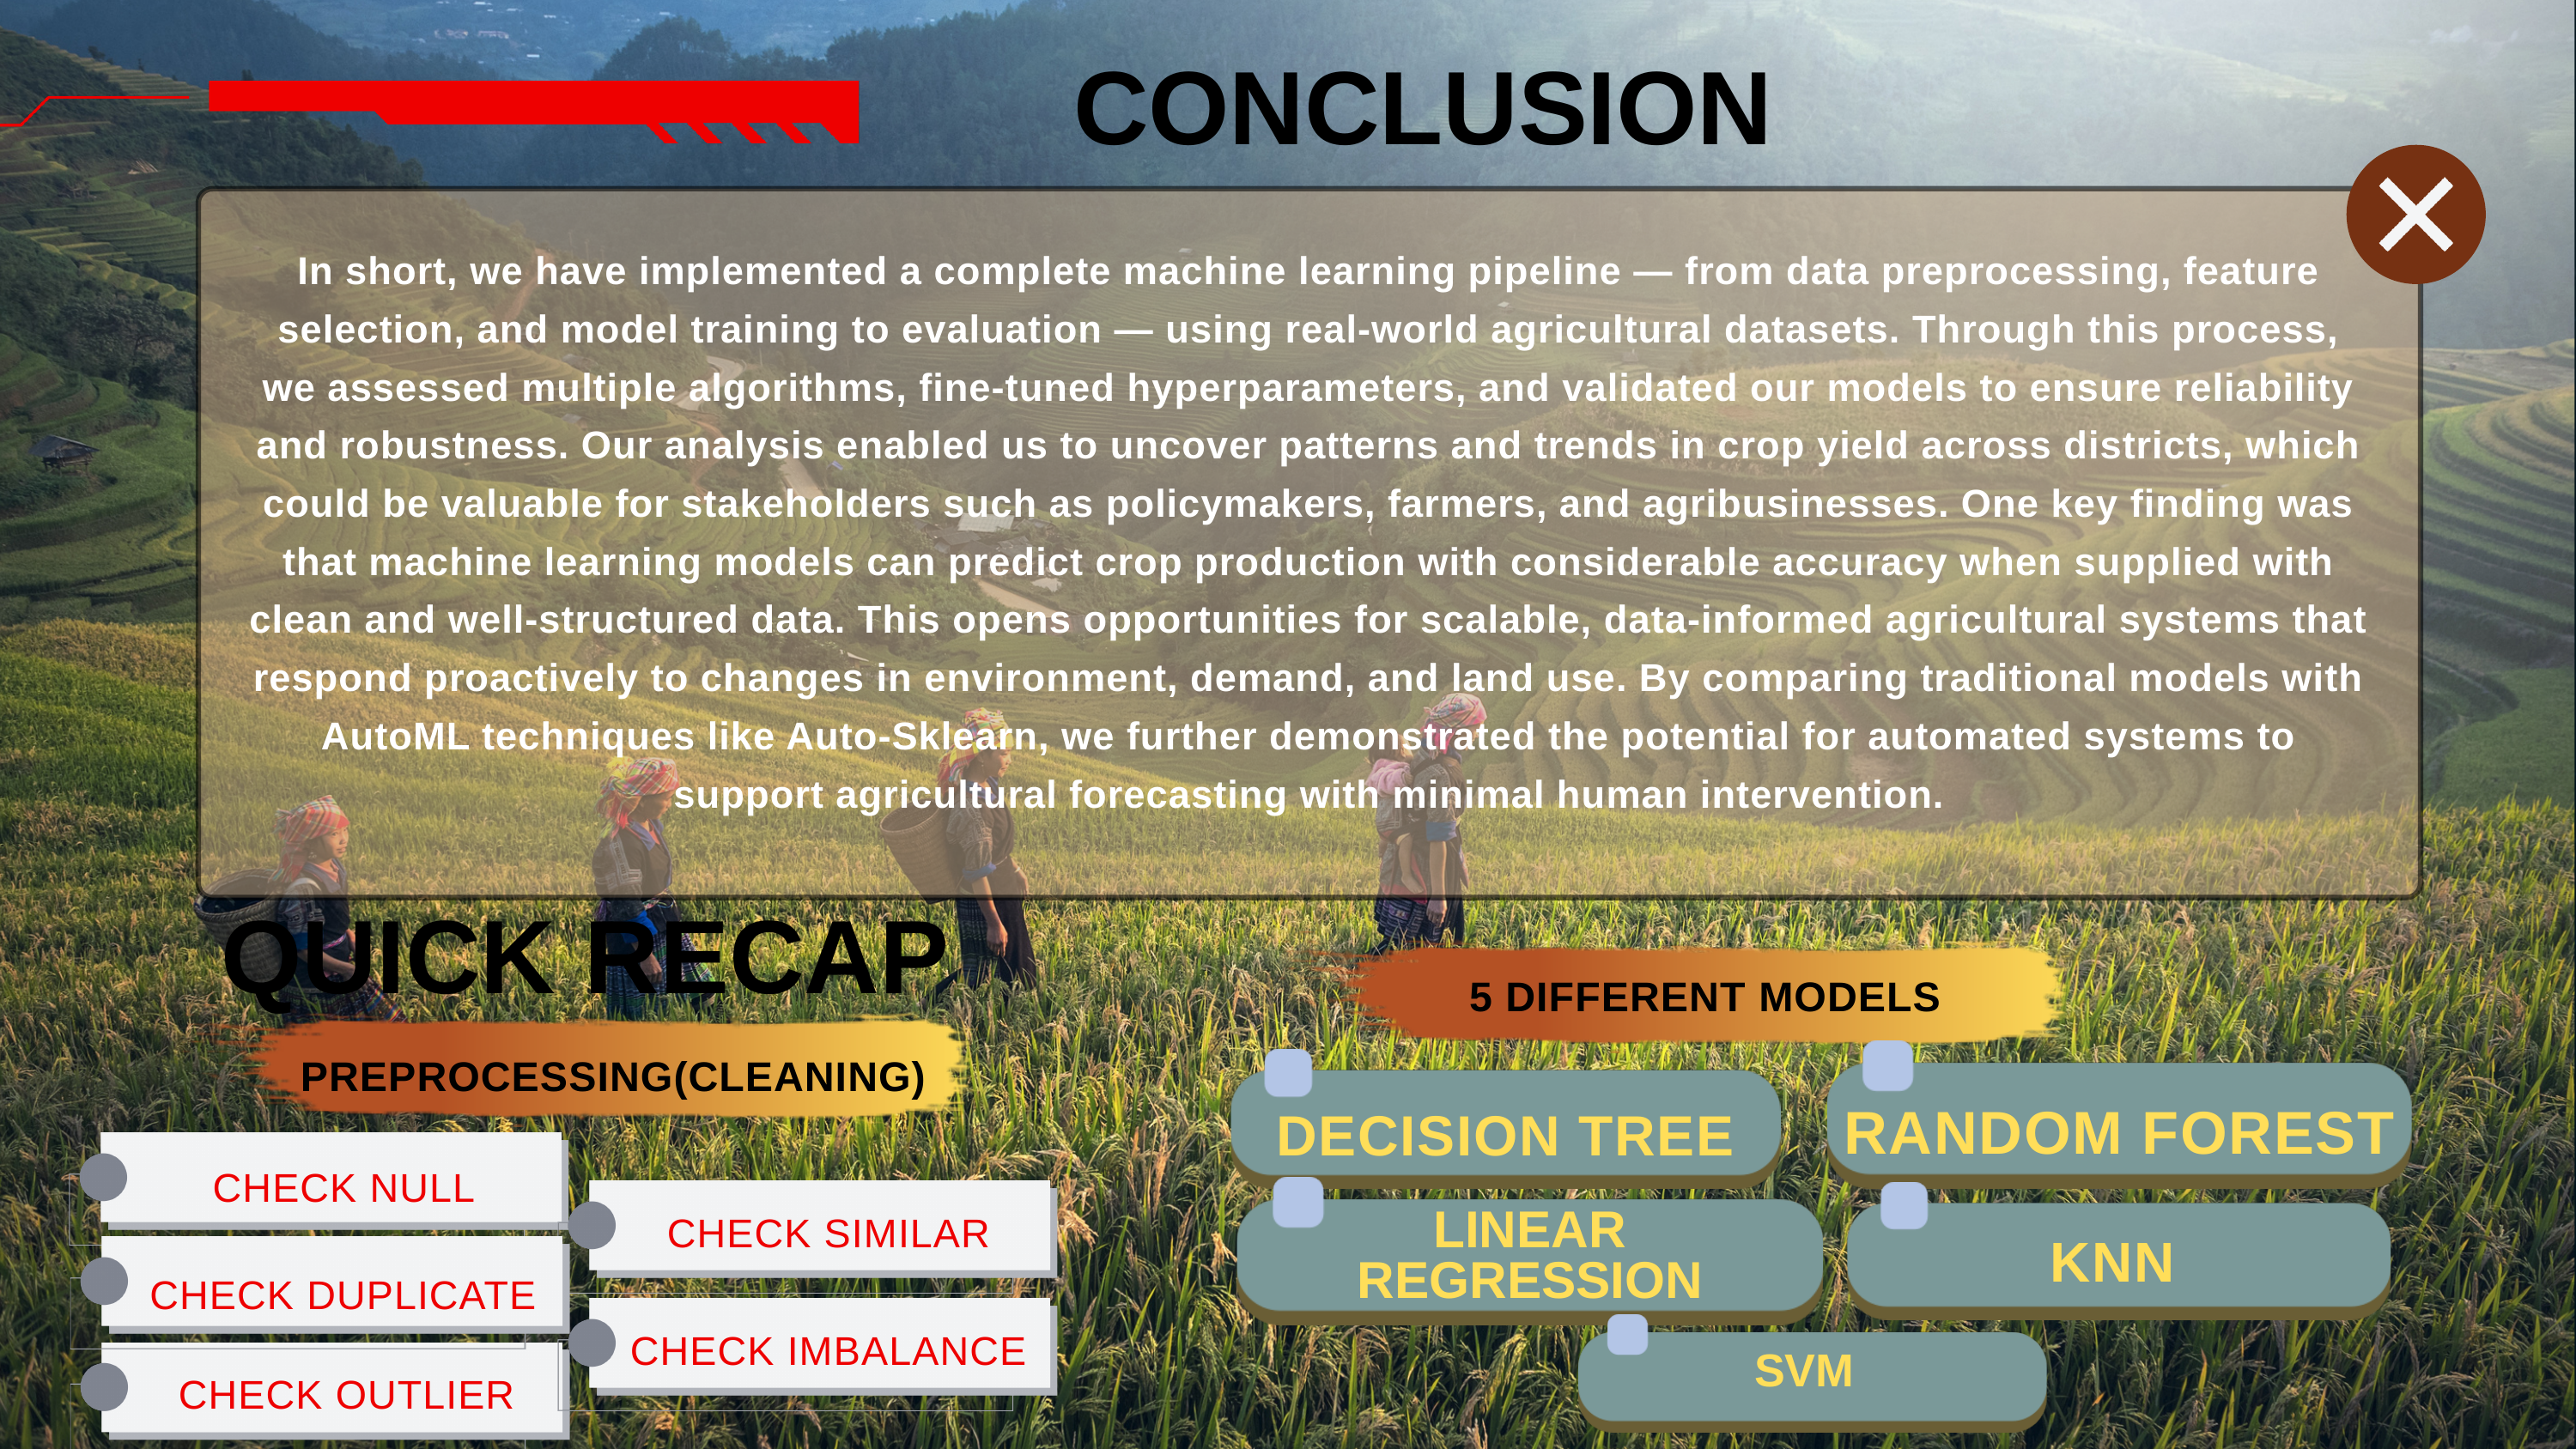

CONCLUSION

In short, we have implemented a complete machine learning pipeline — from data preprocessing, feature selection, and model training to evaluation — using real-world agricultural datasets. Through this process, we assessed multiple algorithms, fine-tuned hyperparameters, and validated our models to ensure reliability and robustness. Our analysis enabled us to uncover patterns and trends in crop yield across districts, which could be valuable for stakeholders such as policymakers, farmers, and agribusinesses. One key finding was that machine learning models can predict crop production with considerable accuracy when supplied with clean and well-structured data. This opens opportunities for scalable, data-informed agricultural systems that respond proactively to changes in environment, demand, and land use. By comparing traditional models with AutoML techniques like Auto-Sklearn, we further demonstrated the potential for automated systems to support agricultural forecasting with minimal human intervention.

QUICK RECAP

5 DIFFERENT MODELS

PREPROCESSING(CLEANING)

RANDOM FOREST

DECISION TREE

CHECK NULL

LINEAR REGRESSION

CHECK SIMILAR
KNN

CHECK DUPLICATE

CHECK IMBALANCE

SVM

CHECK OUTLIER